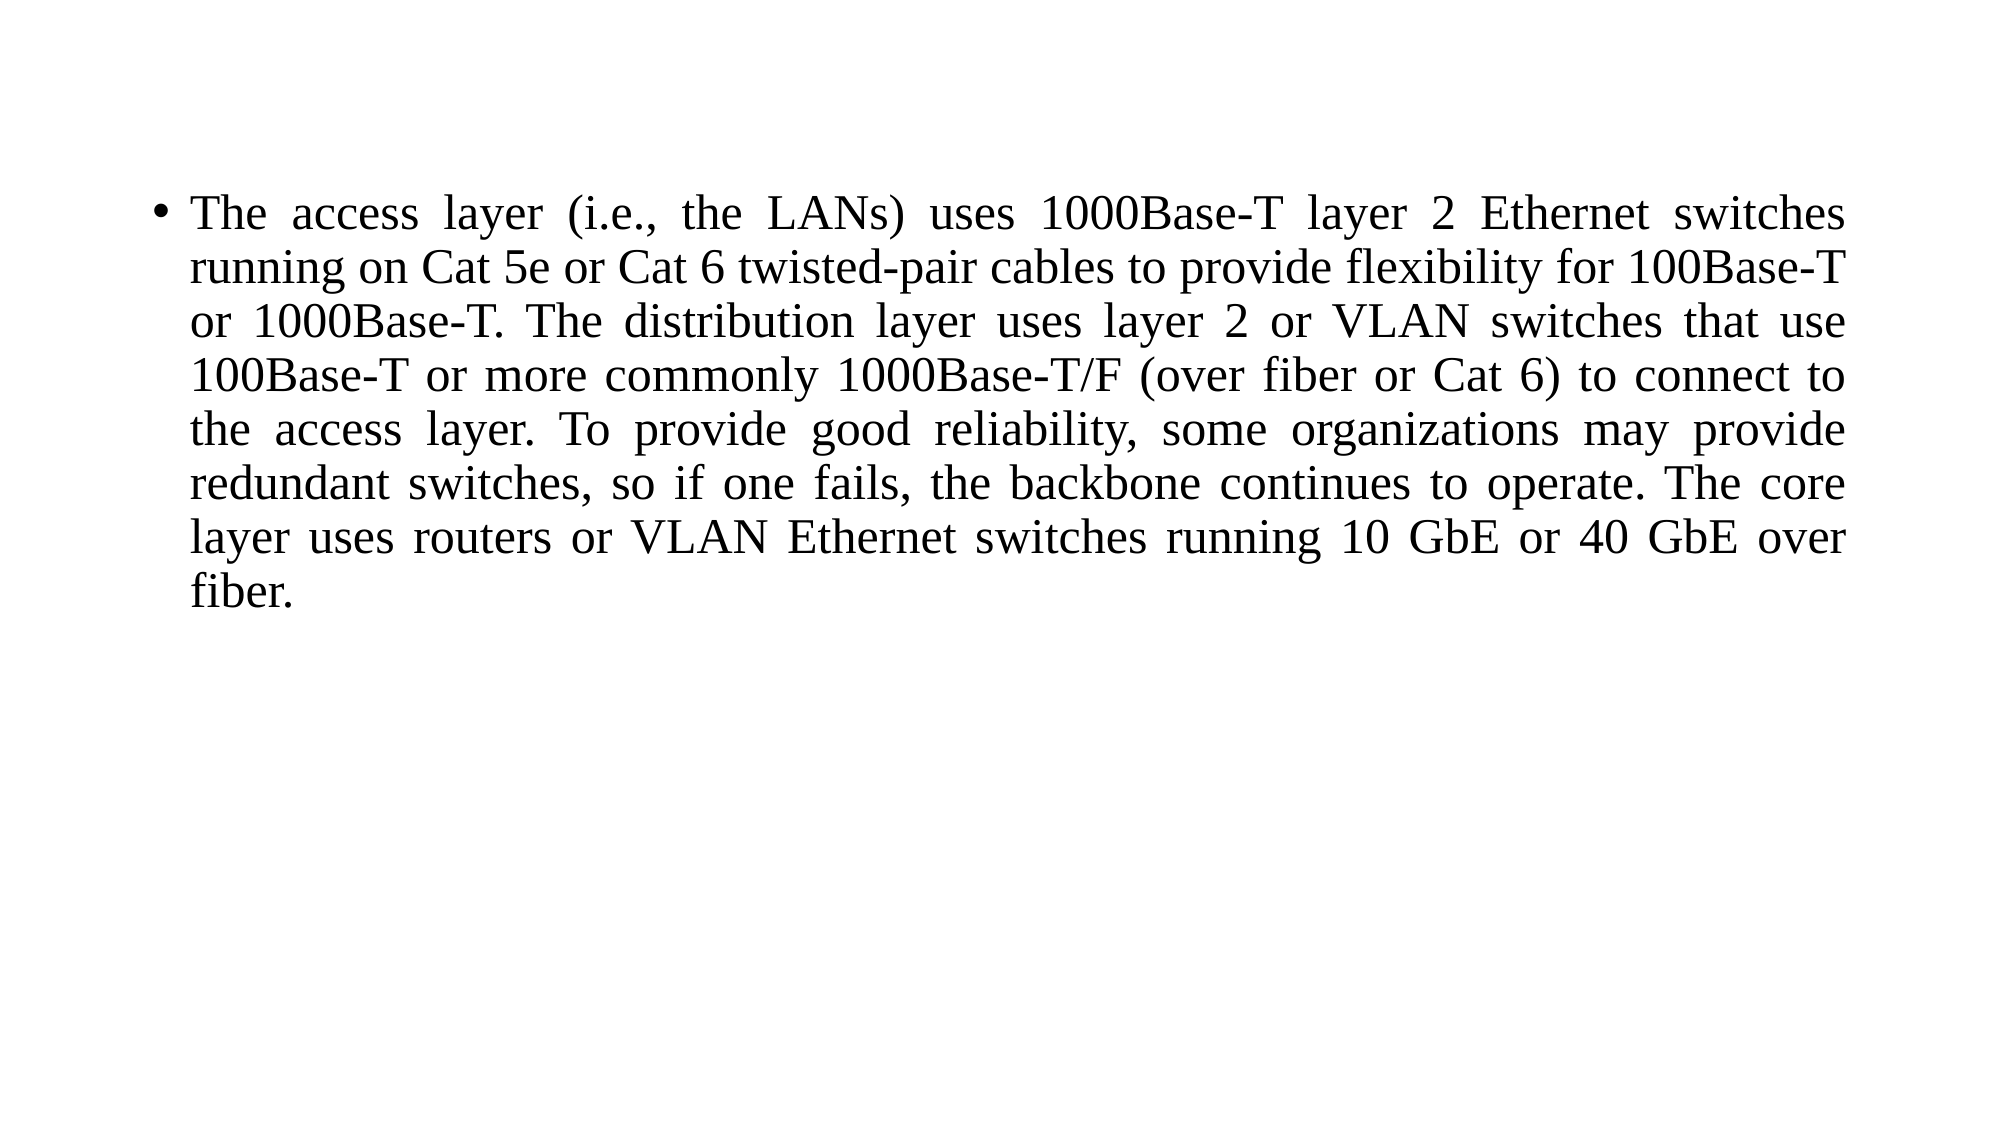

#
The access layer (i.e., the LANs) uses 1000Base-T layer 2 Ethernet switches running on Cat 5e or Cat 6 twisted-pair cables to provide flexibility for 100Base-T or 1000Base-T. The distribution layer uses layer 2 or VLAN switches that use 100Base-T or more commonly 1000Base-T/F (over fiber or Cat 6) to connect to the access layer. To provide good reliability, some organizations may provide redundant switches, so if one fails, the backbone continues to operate. The core layer uses routers or VLAN Ethernet switches running 10 GbE or 40 GbE over fiber.